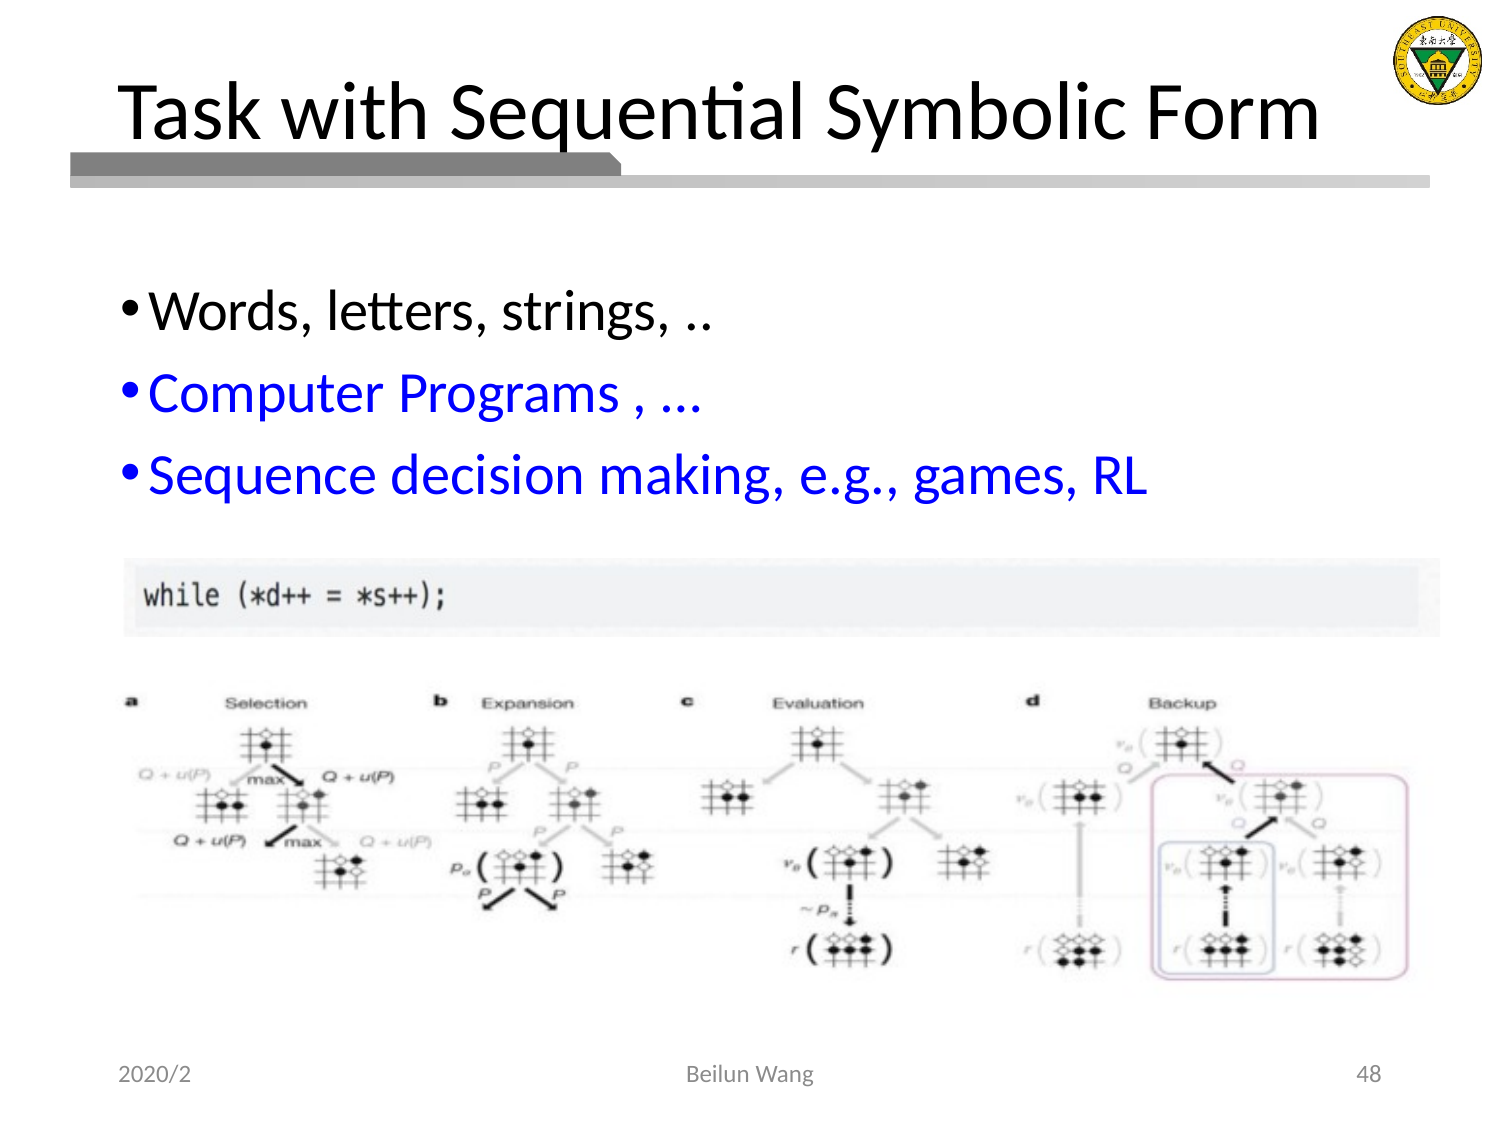

# Task with Sequential Symbolic Form
Words, letters, strings, ..
Computer Programs , …
Sequence decision making, e.g., games, RL

2020/2
Beilun Wang
48